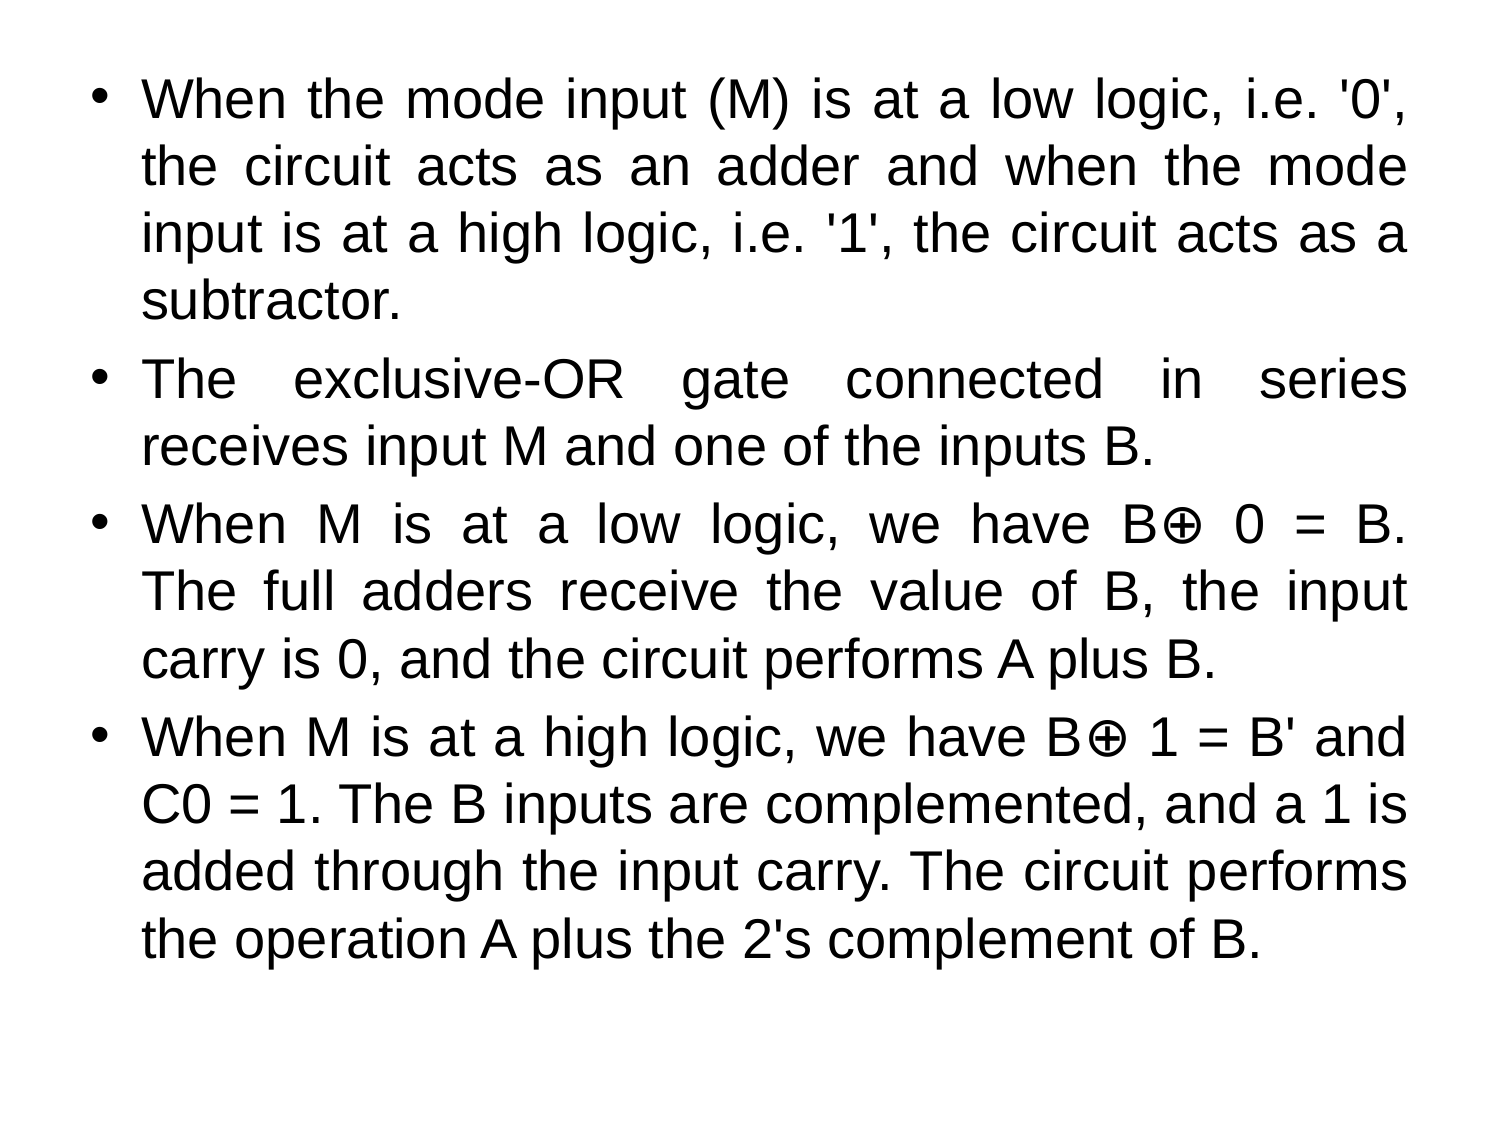

When the mode input (M) is at a low logic, i.e. '0', the circuit acts as an adder and when the mode input is at a high logic, i.e. '1', the circuit acts as a subtractor.
The exclusive-OR gate connected in series receives input M and one of the inputs B.
When M is at a low logic, we have B⊕ 0 = B.
The full adders receive the value of B, the input carry is 0, and the circuit performs A plus B.
When M is at a high logic, we have B⊕ 1 = B' and C0 = 1. The B inputs are complemented, and a 1 is added through the input carry. The circuit performs the operation A plus the 2's complement of B.